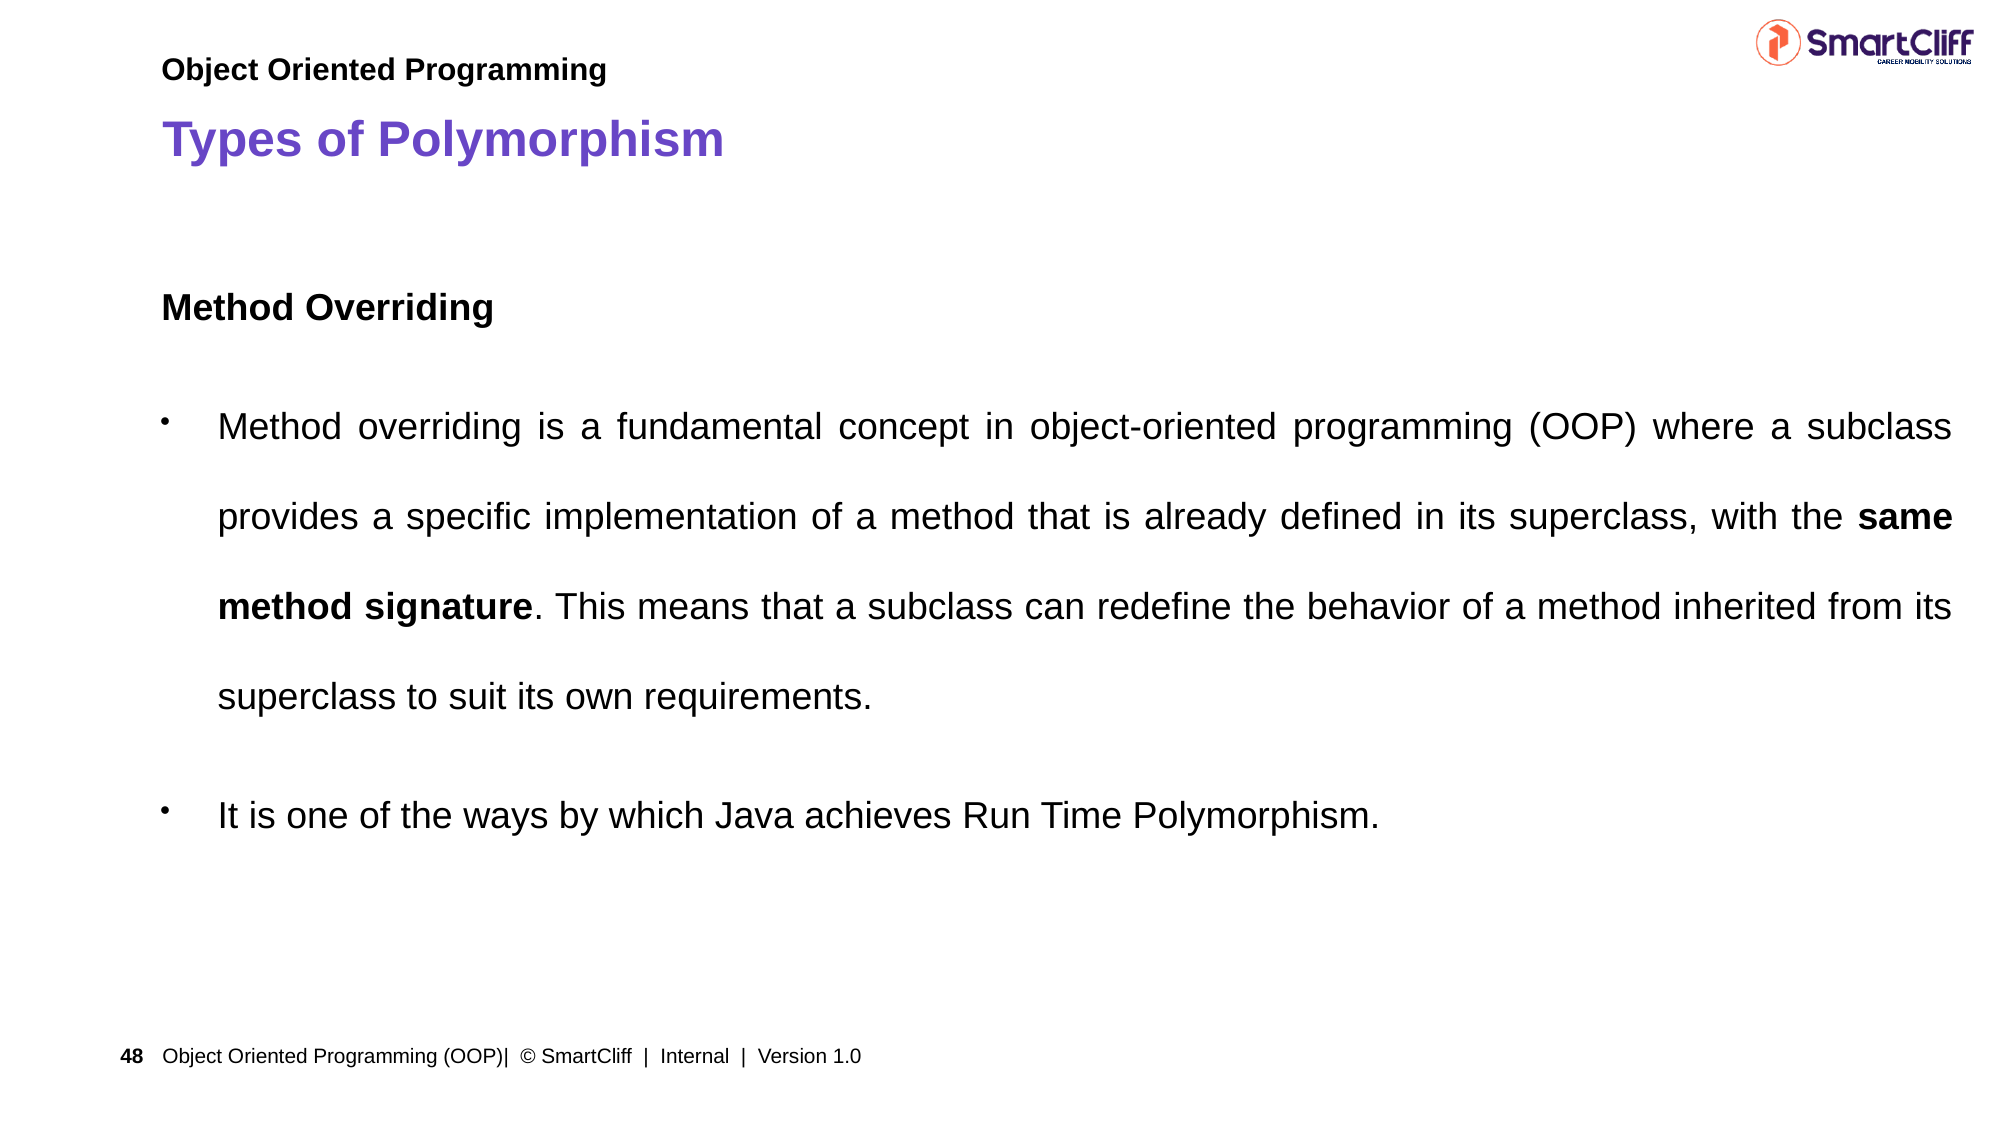

Object Oriented Programming
# Types of Polymorphism
Method Overriding
Method overriding is a fundamental concept in object-oriented programming (OOP) where a subclass provides a specific implementation of a method that is already defined in its superclass, with the same method signature. This means that a subclass can redefine the behavior of a method inherited from its superclass to suit its own requirements.
It is one of the ways by which Java achieves Run Time Polymorphism.

Object Oriented Programming (OOP)|  © SmartCliff  |  Internal  |  Version 1.0
48